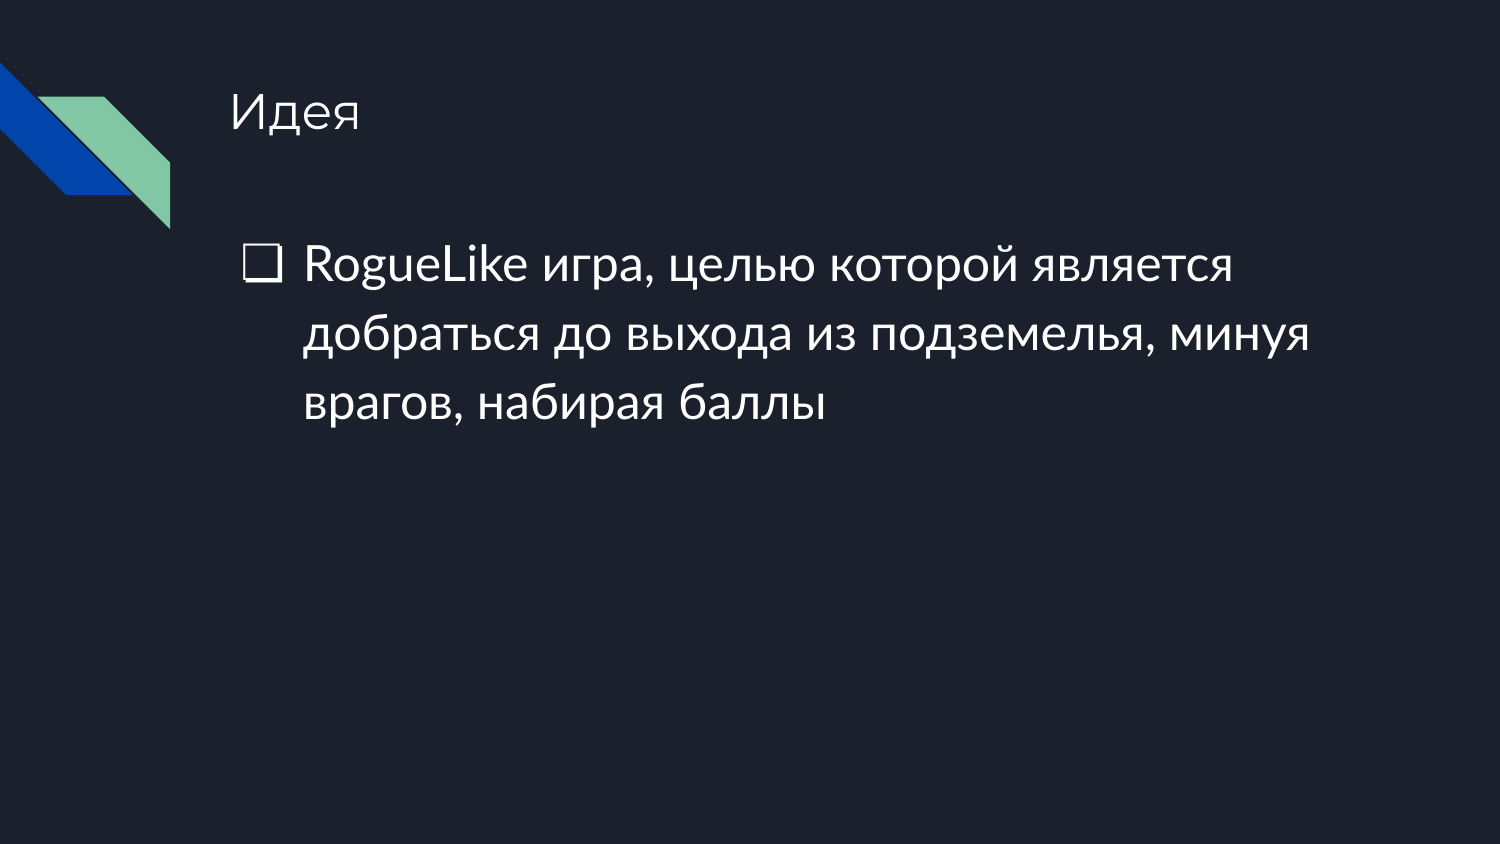

# Идея
RogueLike игра, целью которой является добраться до выхода из подземелья, минуя врагов, набирая баллы